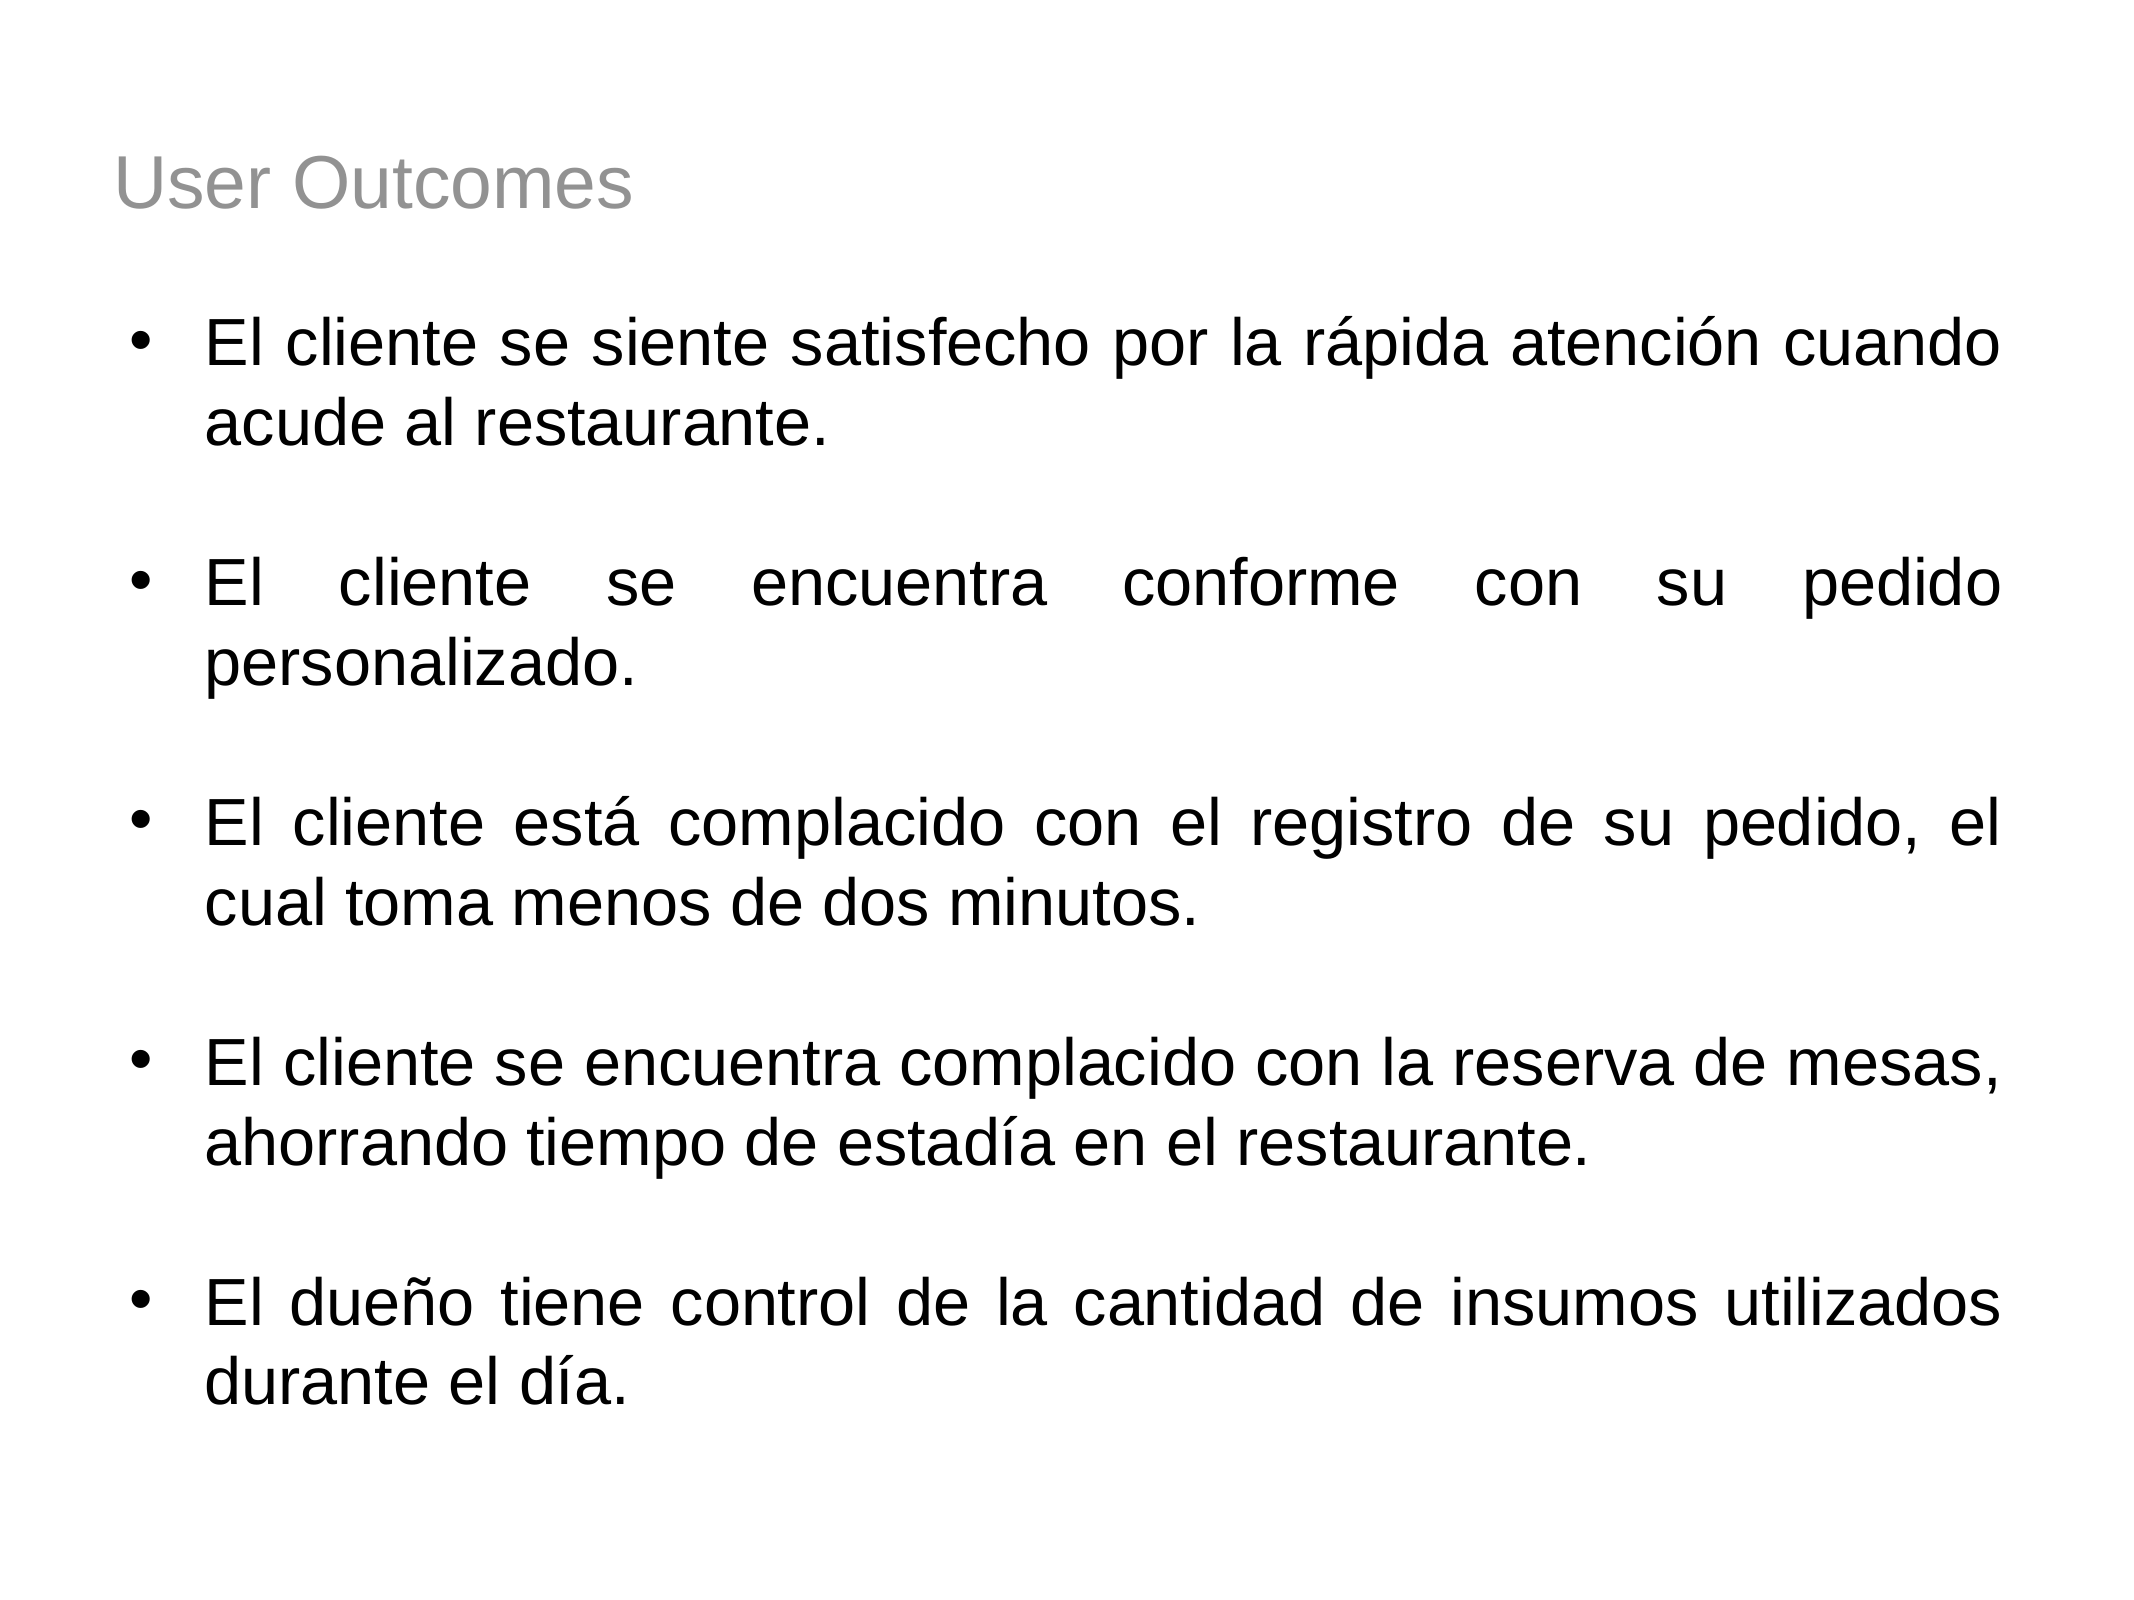

User Outcomes
El cliente se siente satisfecho por la rápida atención cuando acude al restaurante.

El cliente se encuentra conforme con su pedido personalizado.

El cliente está complacido con el registro de su pedido, el cual toma menos de dos minutos.

El cliente se encuentra complacido con la reserva de mesas, ahorrando tiempo de estadía en el restaurante.

El dueño tiene control de la cantidad de insumos utilizados durante el día.